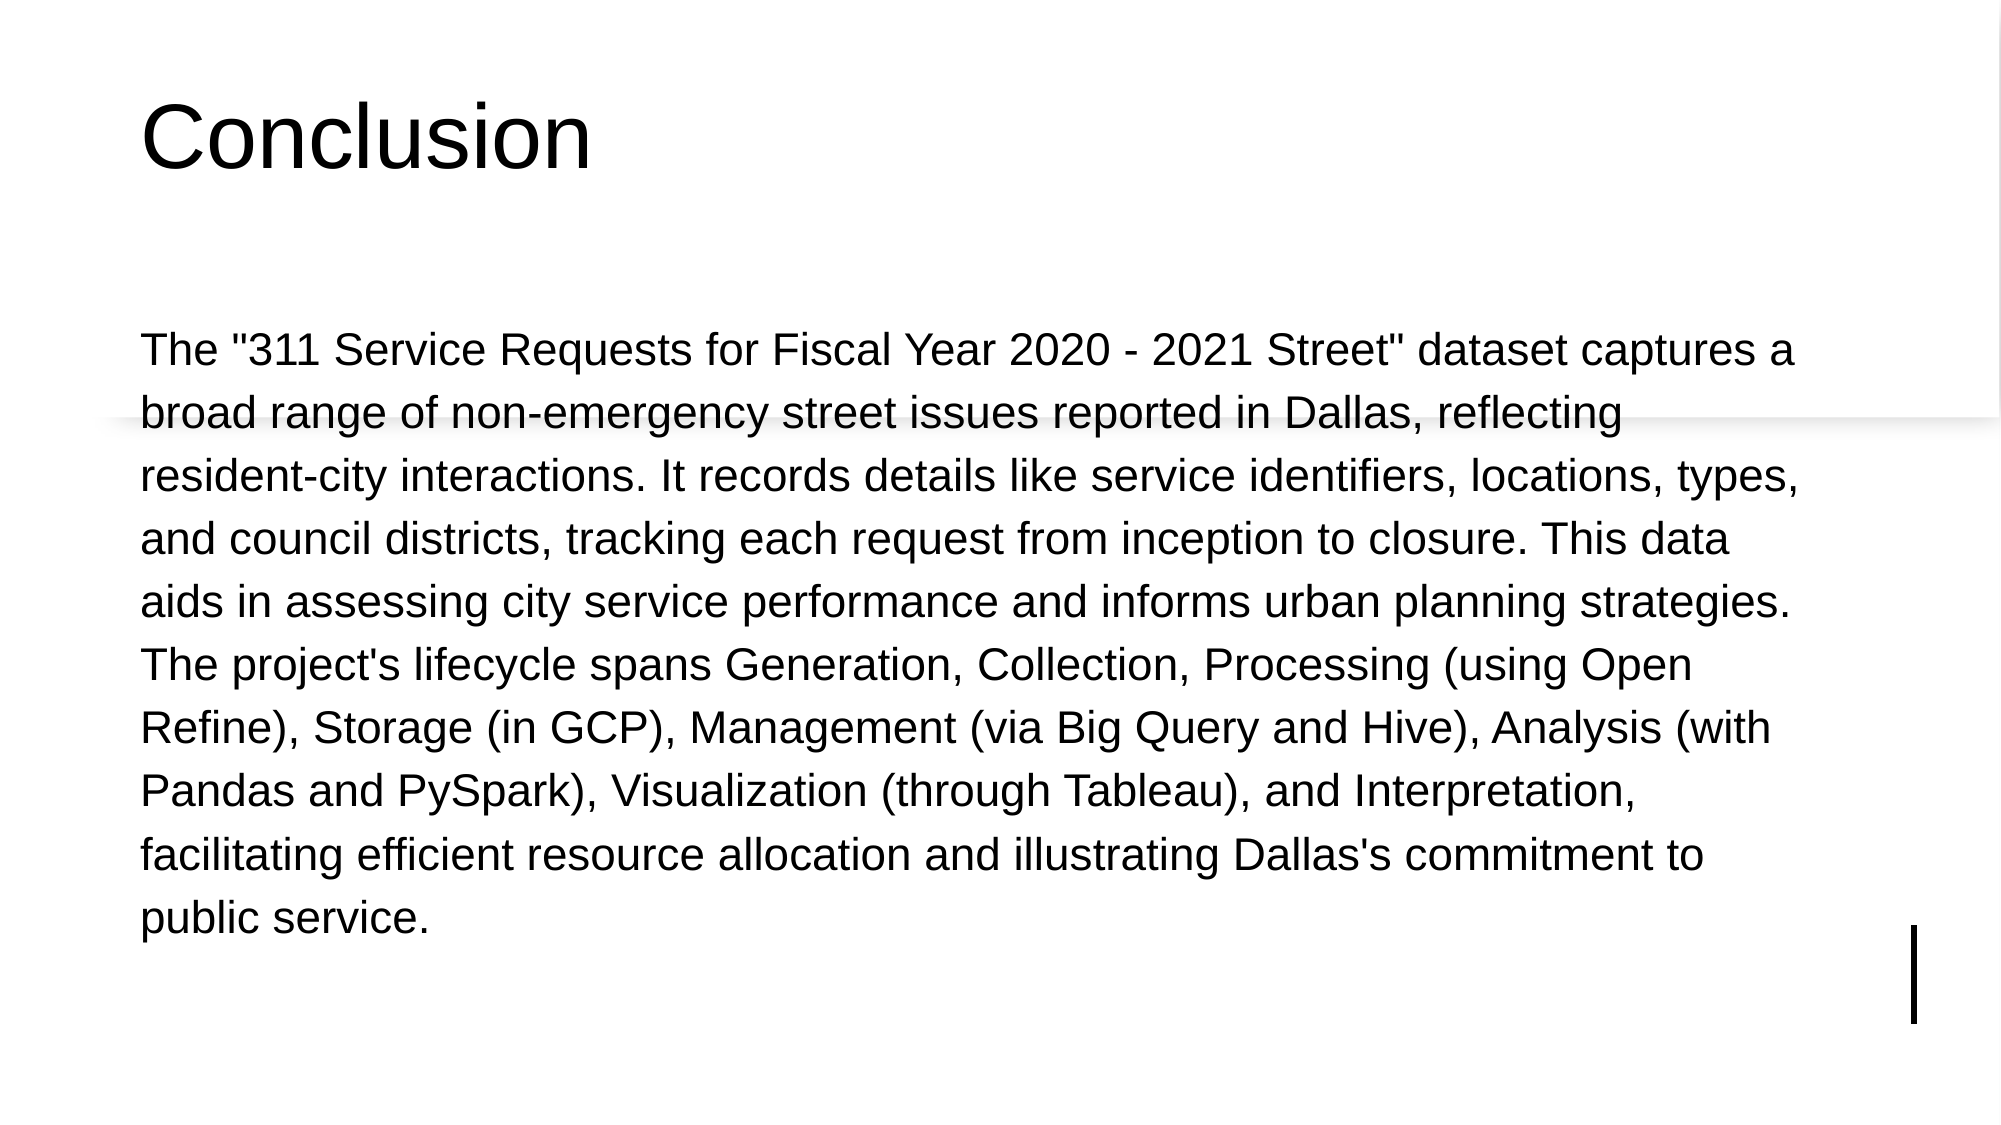

# Conclusion
The "311 Service Requests for Fiscal Year 2020 - 2021 Street" dataset captures a broad range of non-emergency street issues reported in Dallas, reflecting resident-city interactions. It records details like service identifiers, locations, types, and council districts, tracking each request from inception to closure. This data aids in assessing city service performance and informs urban planning strategies. The project's lifecycle spans Generation, Collection, Processing (using Open Refine), Storage (in GCP), Management (via Big Query and Hive), Analysis (with Pandas and PySpark), Visualization (through Tableau), and Interpretation, facilitating efficient resource allocation and illustrating Dallas's commitment to public service.